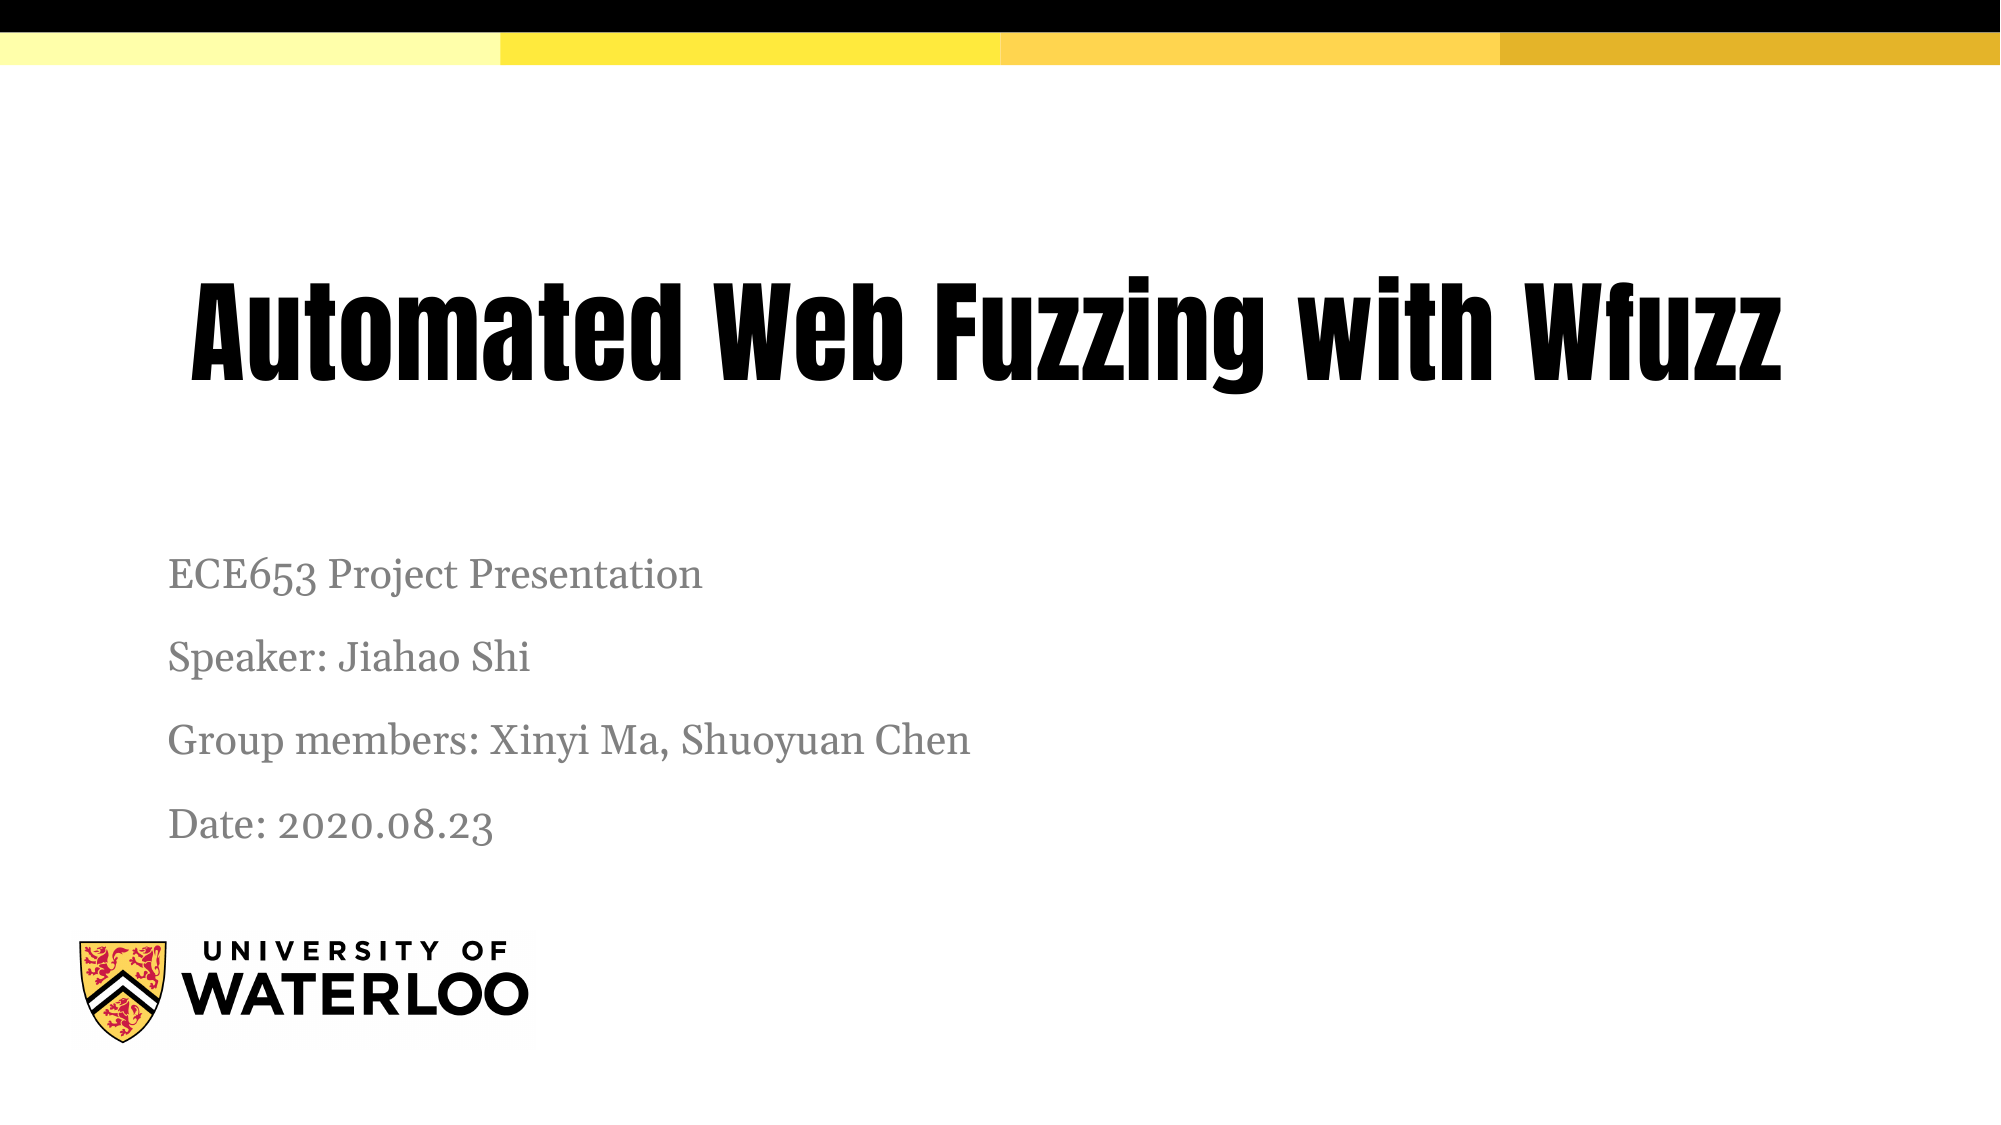

# Automated Web Fuzzing with Wfuzz
ECE653 Project Presentation
Speaker: Jiahao Shi
Group members: Xinyi Ma, Shuoyuan Chen
Date: 2020.08.23